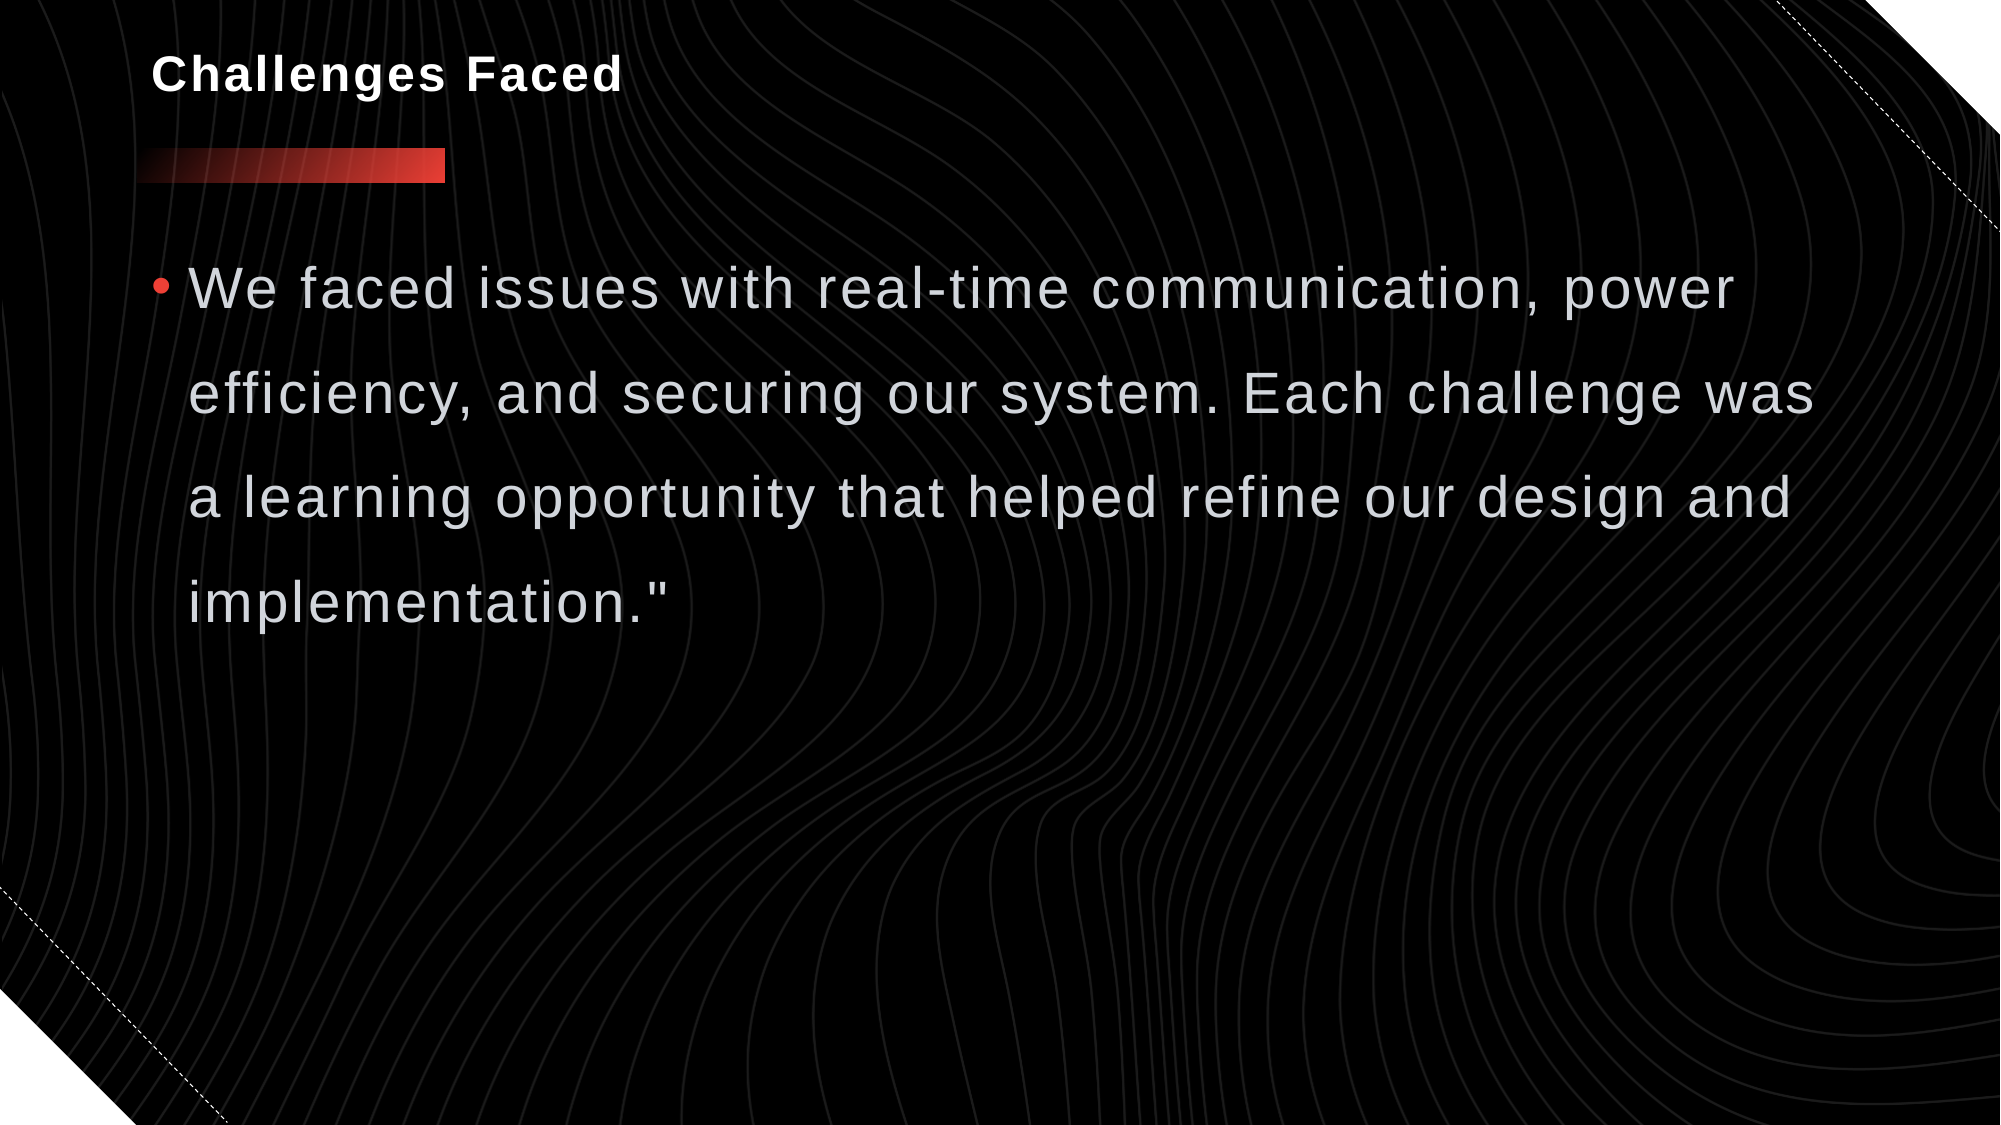

# Challenges Faced
We faced issues with real-time communication, power efficiency, and securing our system. Each challenge was a learning opportunity that helped refine our design and implementation."